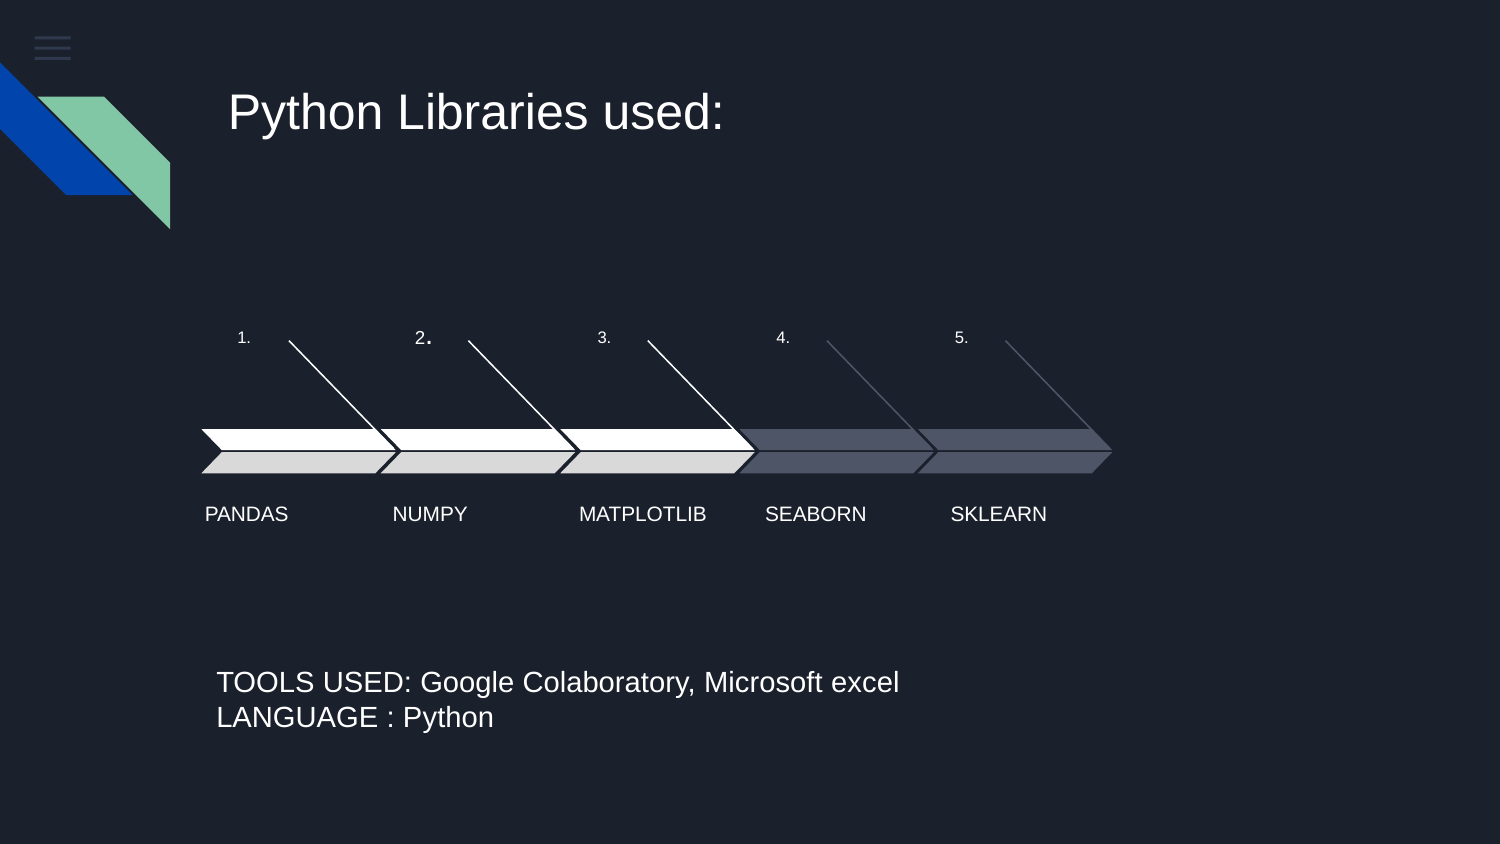

# Python Libraries used:
2.
1.

3.

4.

5.

PANDAS
NUMPY
MATPLOTLIB
SEABORN
SKLEARN

TOOLS USED: Google Colaboratory, Microsoft excel
LANGUAGE : Python